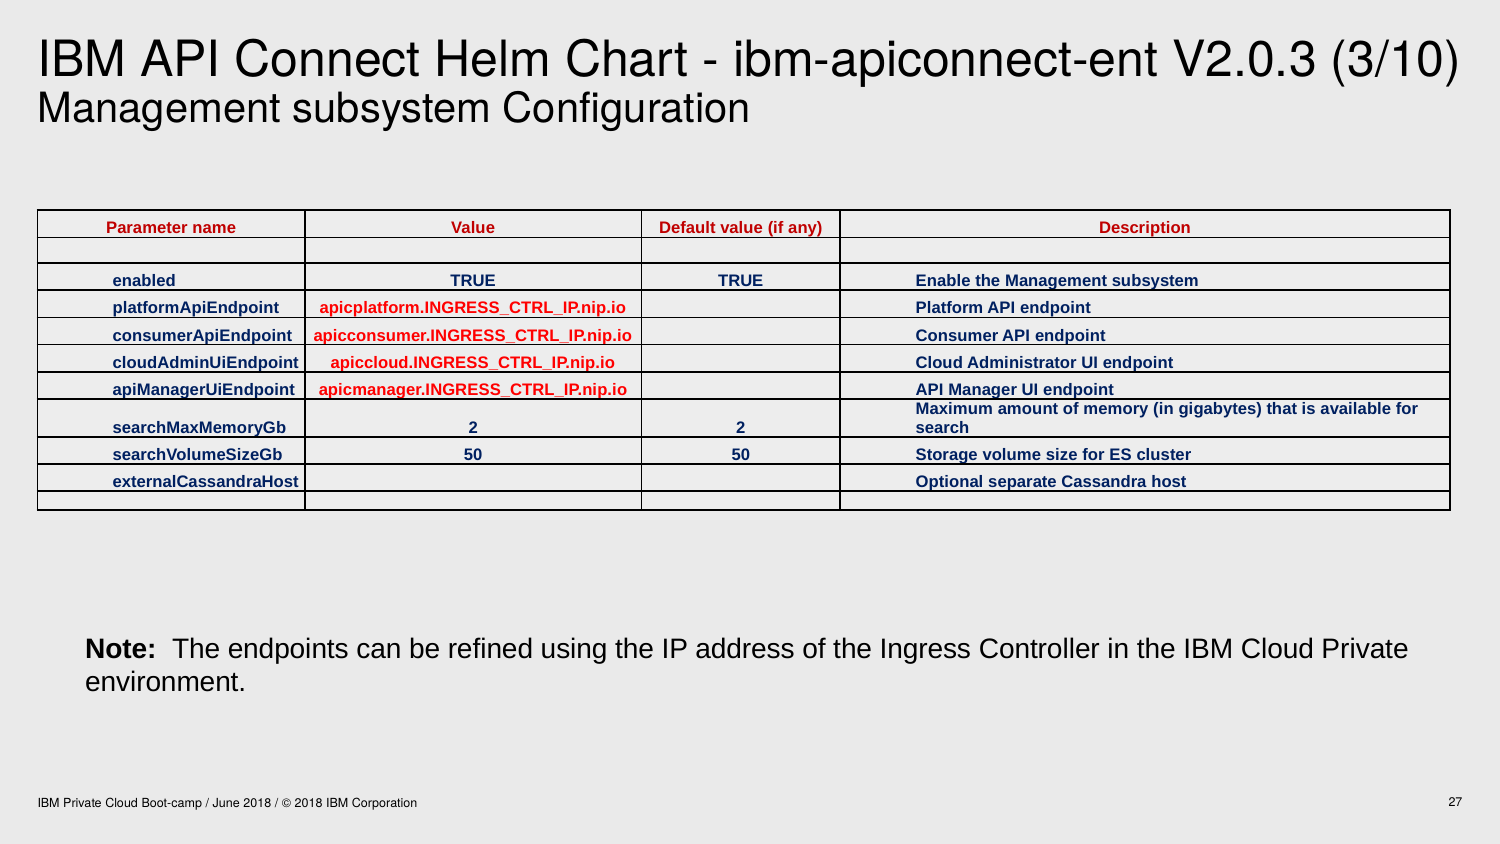

# IBM API Connect Helm Chart - ibm-apiconnect-ent V2.0.3 (3/10) Management subsystem Configuration
| Parameter name | Value | Default value (if any) | Description |
| --- | --- | --- | --- |
|  |  |  |  |
| enabled | TRUE | TRUE | Enable the Management subsystem |
| platformApiEndpoint | apicplatform.INGRESS\_CTRL\_IP.nip.io |  | Platform API endpoint |
| consumerApiEndpoint | apicconsumer.INGRESS\_CTRL\_IP.nip.io |  | Consumer API endpoint |
| cloudAdminUiEndpoint | apiccloud.INGRESS\_CTRL\_IP.nip.io |  | Cloud Administrator UI endpoint |
| apiManagerUiEndpoint | apicmanager.INGRESS\_CTRL\_IP.nip.io |  | API Manager UI endpoint |
| searchMaxMemoryGb | 2 | 2 | Maximum amount of memory (in gigabytes) that is available for search |
| searchVolumeSizeGb | 50 | 50 | Storage volume size for ES cluster |
| externalCassandraHost |  |  | Optional separate Cassandra host |
|  |  |  |  |
Note:  The endpoints can be refined using the IP address of the Ingress Controller in the IBM Cloud Private environment.
IBM Private Cloud Boot-camp / June 2018 / © 2018 IBM Corporation
27